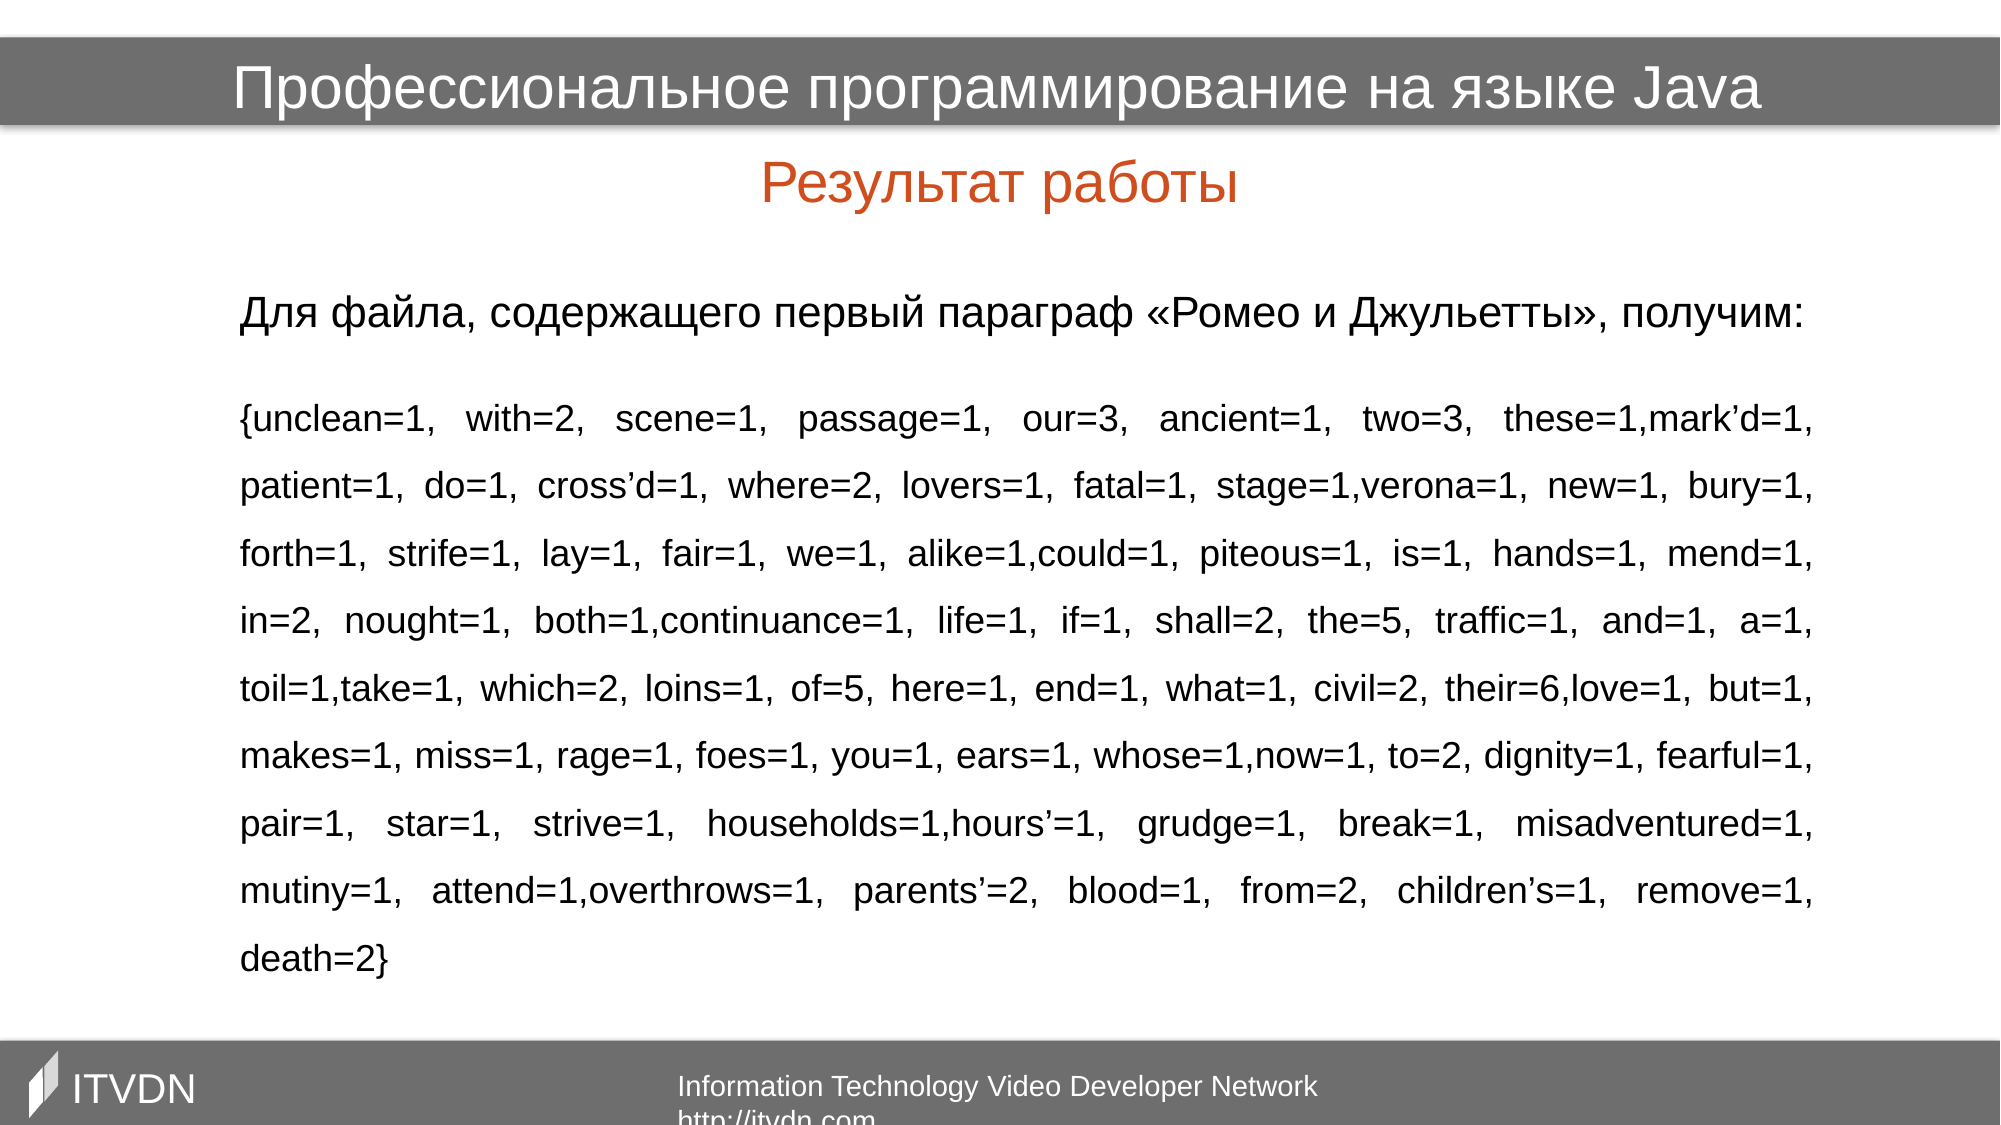

Профессиональное программирование на языке Java
Результат работы
Для файла, содержащего первый параграф «Ромео и Джульетты», получим:
{unclean=1, with=2, scene=1, passage=1, our=3, ancient=1, two=3, these=1,mark’d=1, patient=1, do=1, cross’d=1, where=2, lovers=1, fatal=1, stage=1,verona=1, new=1, bury=1, forth=1, strife=1, lay=1, fair=1, we=1, alike=1,could=1, piteous=1, is=1, hands=1, mend=1, in=2, nought=1, both=1,continuance=1, life=1, if=1, shall=2, the=5, traffic=1, and=1, a=1, toil=1,take=1, which=2, loins=1, of=5, here=1, end=1, what=1, civil=2, their=6,love=1, but=1, makes=1, miss=1, rage=1, foes=1, you=1, ears=1, whose=1,now=1, to=2, dignity=1, fearful=1, pair=1, star=1, strive=1, households=1,hours’=1, grudge=1, break=1, misadventured=1, mutiny=1, attend=1,overthrows=1, parents’=2, blood=1, from=2, children’s=1, remove=1, death=2}

ITVDN
Information Technology Video Developer Network                                                       http://itvdn.com